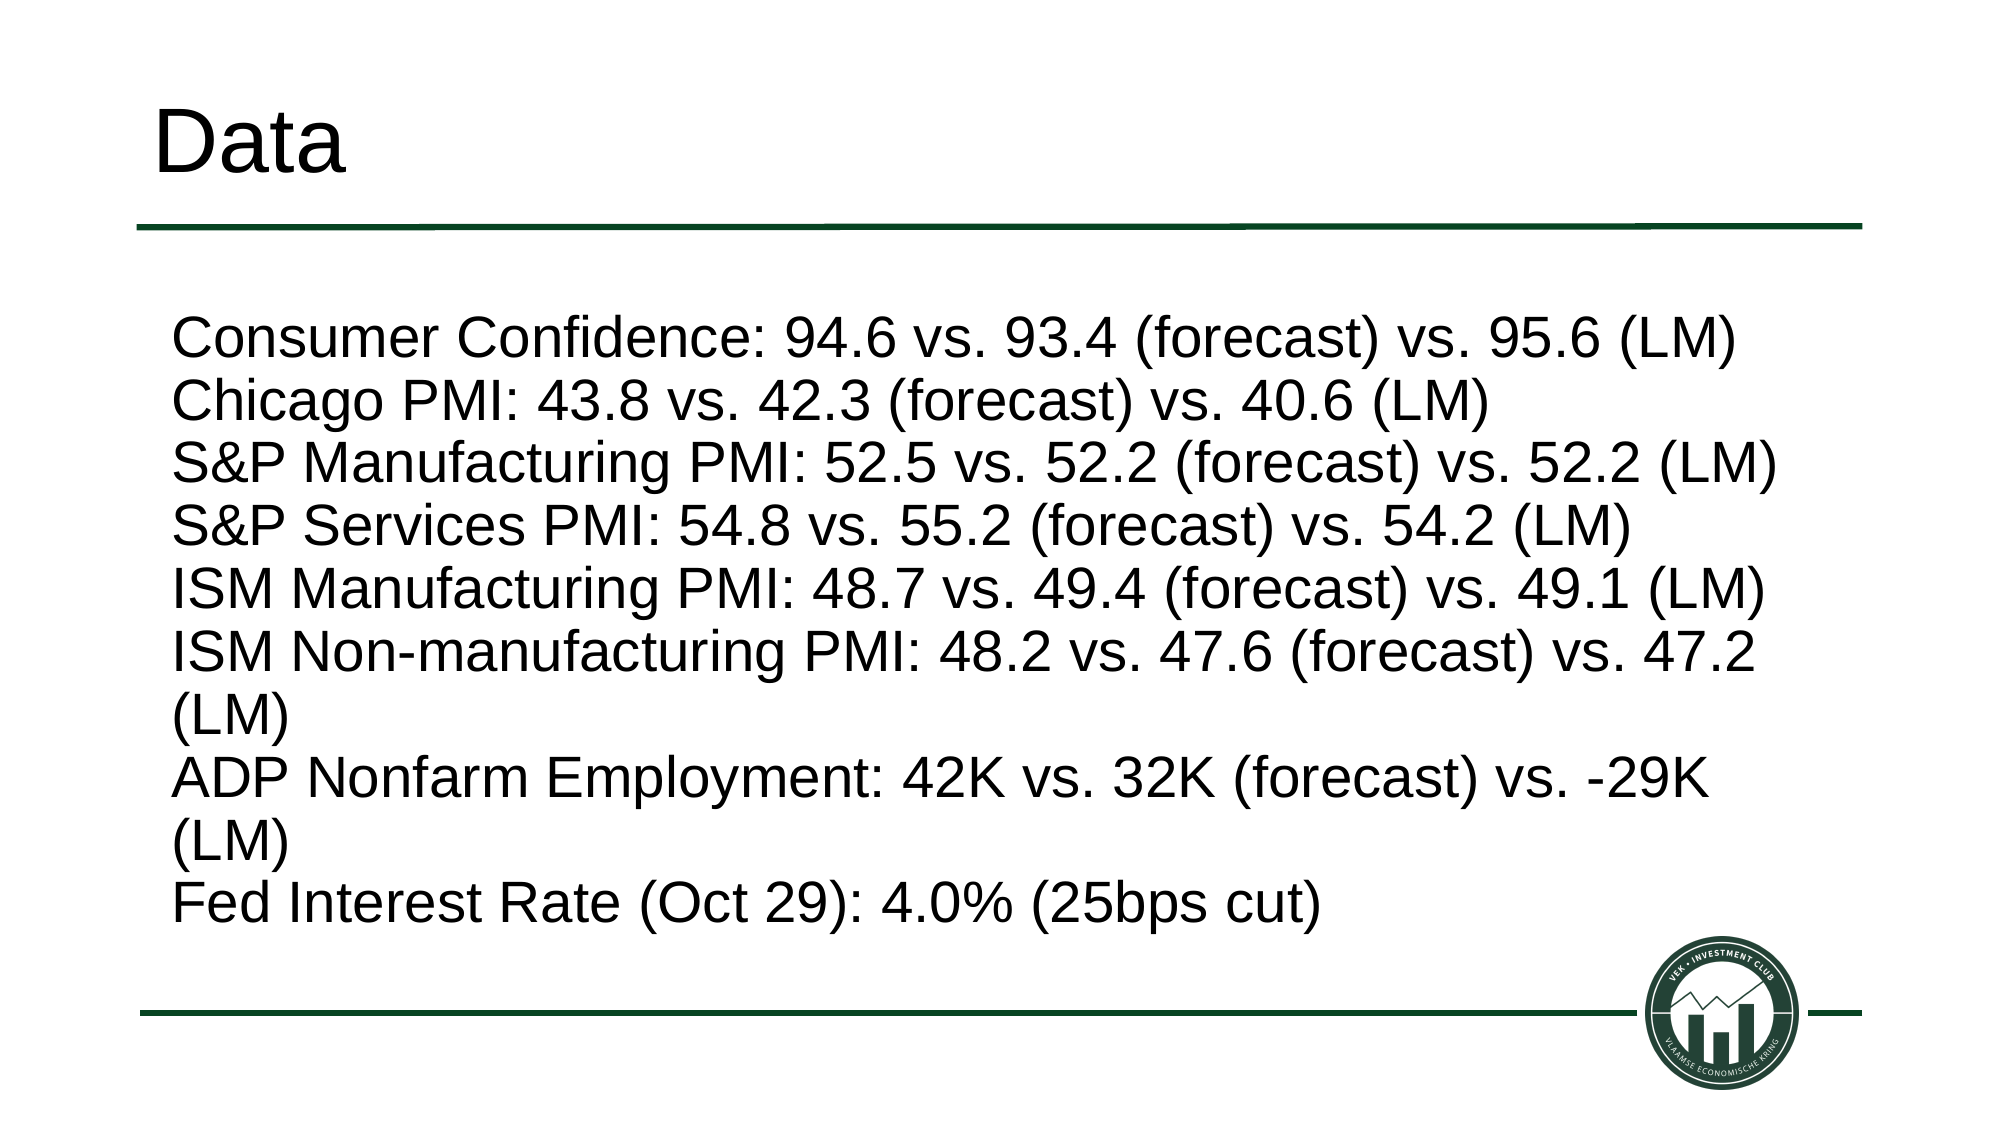

# Data
Consumer Confidence: 94.6 vs. 93.4 (forecast) vs. 95.6 (LM)
Chicago PMI: 43.8 vs. 42.3 (forecast) vs. 40.6 (LM)
S&P Manufacturing PMI: 52.5 vs. 52.2 (forecast) vs. 52.2 (LM)
S&P Services PMI: 54.8 vs. 55.2 (forecast) vs. 54.2 (LM)
ISM Manufacturing PMI: 48.7 vs. 49.4 (forecast) vs. 49.1 (LM)
ISM Non-manufacturing PMI: 48.2 vs. 47.6 (forecast) vs. 47.2 (LM)
ADP Nonfarm Employment: 42K vs. 32K (forecast) vs. -29K (LM)
Fed Interest Rate (Oct 29): 4.0% (25bps cut)